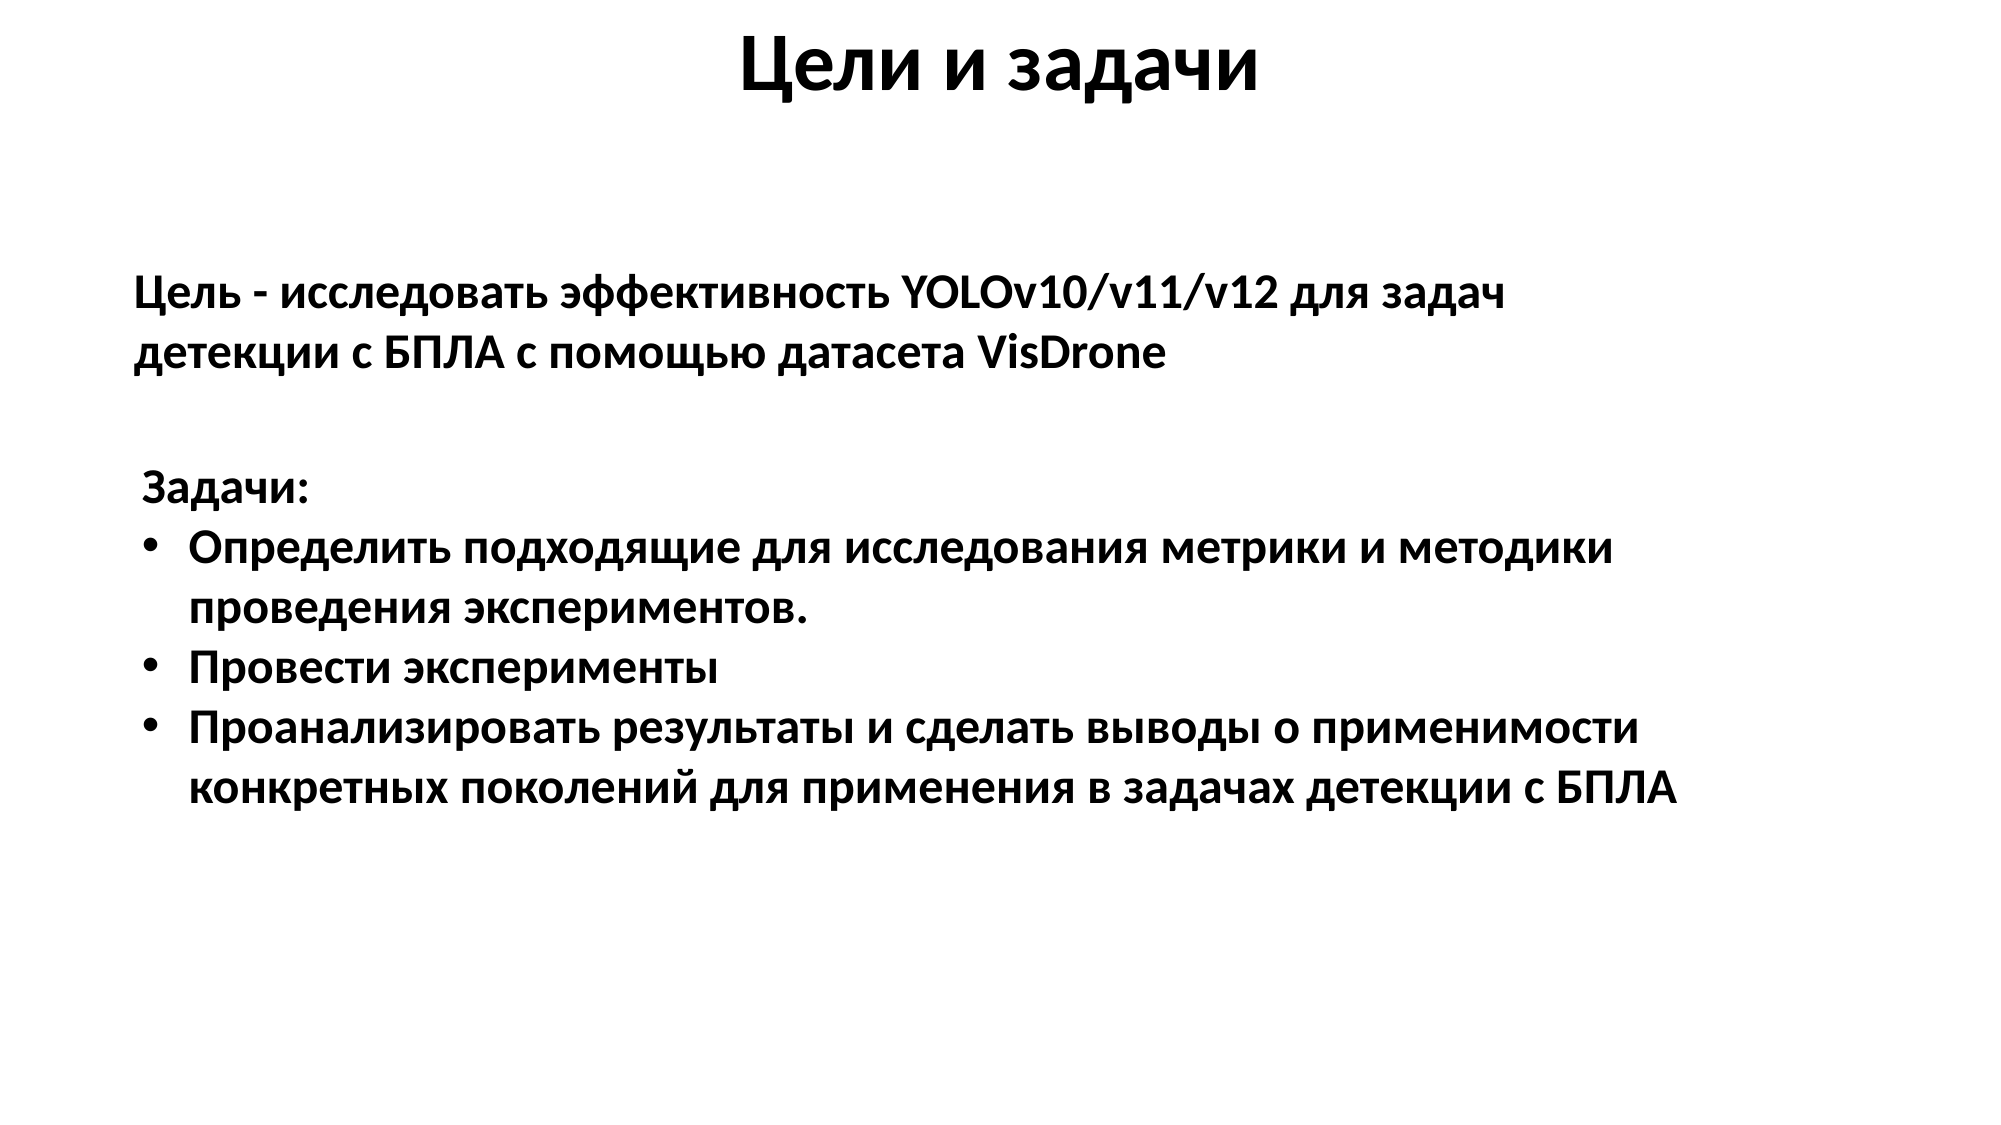

Цели и задачи
Цель - исследовать эффективность YOLOv10/v11/v12 для задач детекции с БПЛА с помощью датасета VisDrone
Задачи:
Определить подходящие для исследования метрики и методики
проведения экспериментов.
Провести эксперименты
Проанализировать результаты и сделать выводы о применимости
конкретных поколений для применения в задачах детекции с БПЛА